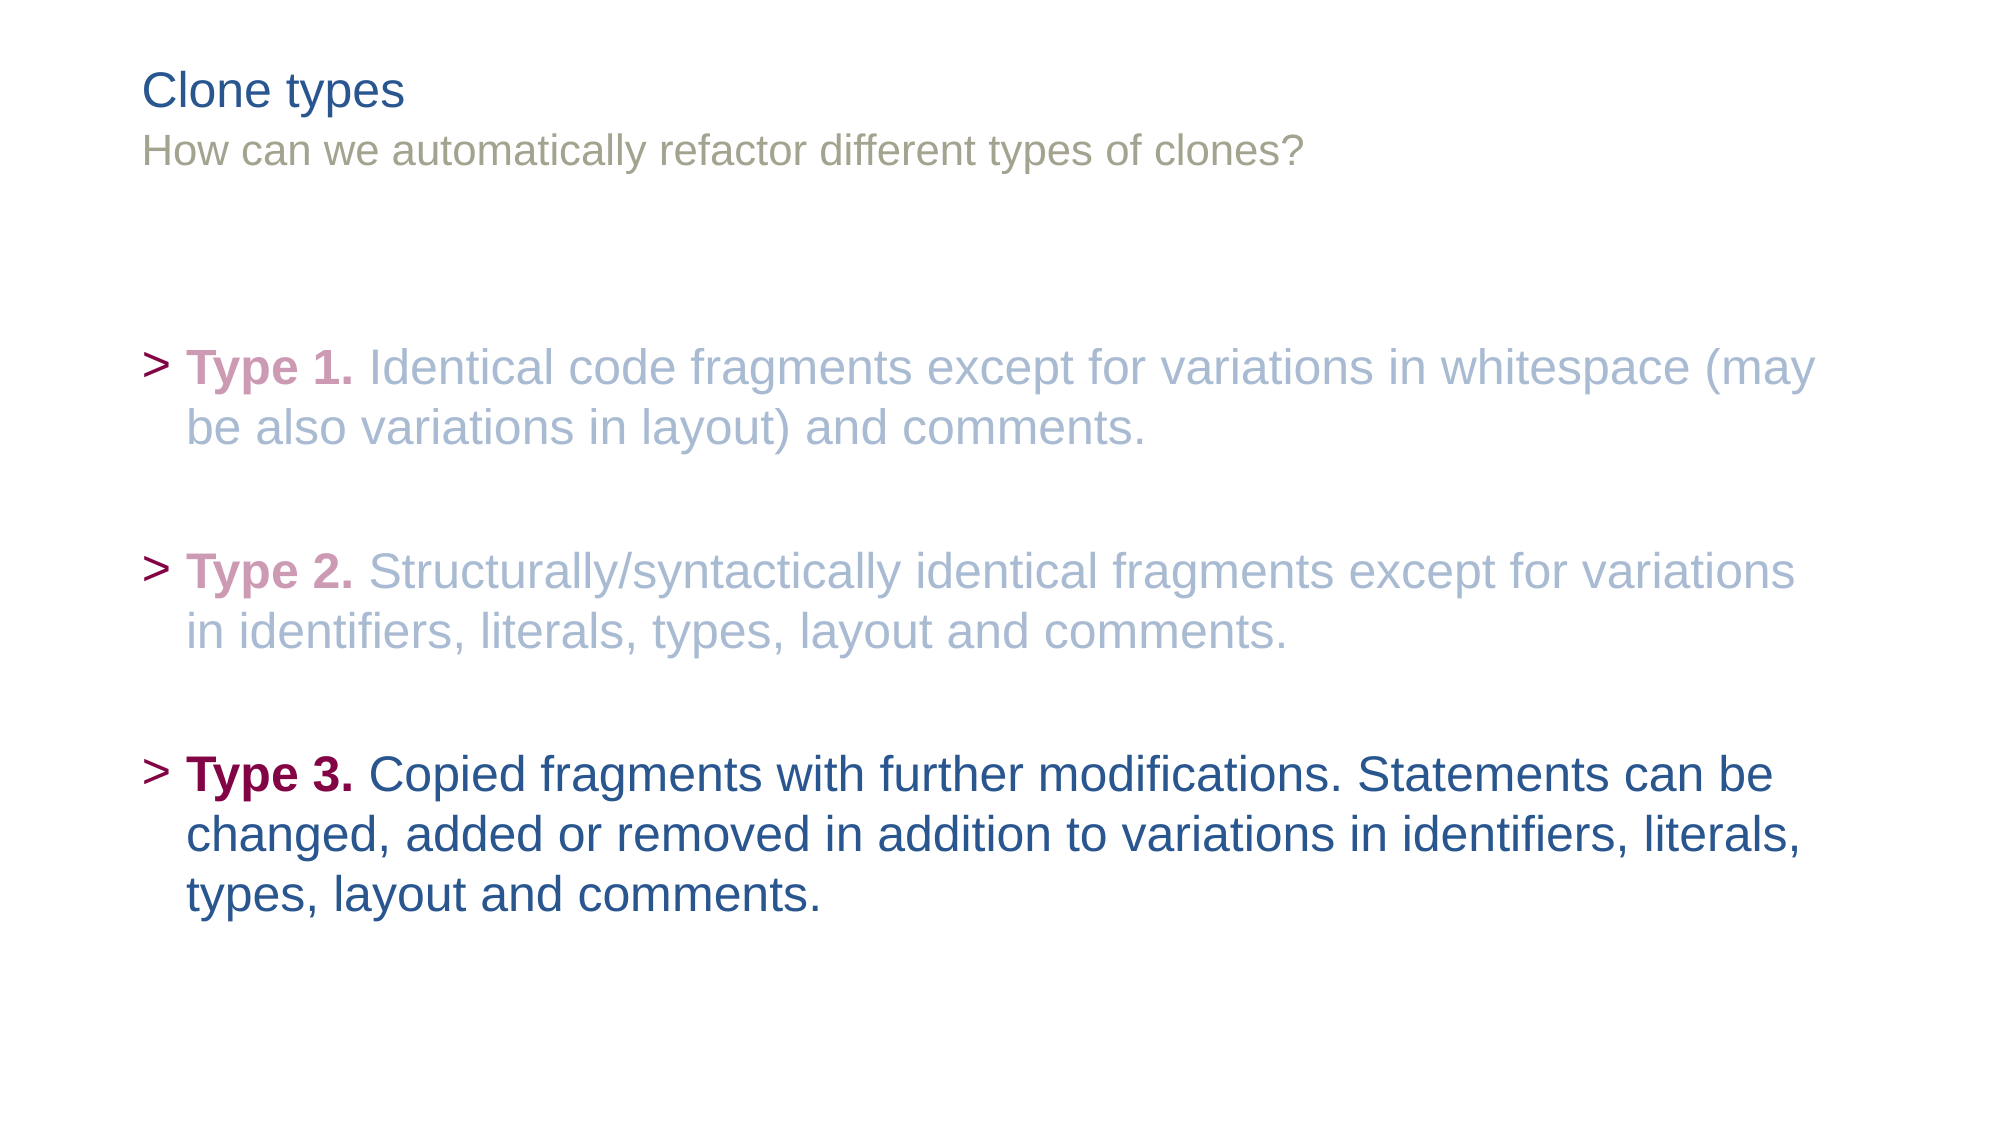

Clone types
How can we automatically refactor different types of clones?

Type 1. Identical code fragments except for variations in whitespace (may be also variations in layout) and comments.

Type 2. Structurally/syntactically identical fragments except for variations in identifiers, literals, types, layout and comments.

Type 3. Copied fragments with further modifications. Statements can be changed, added or removed in addition to variations in identifiers, literals, types, layout and comments.